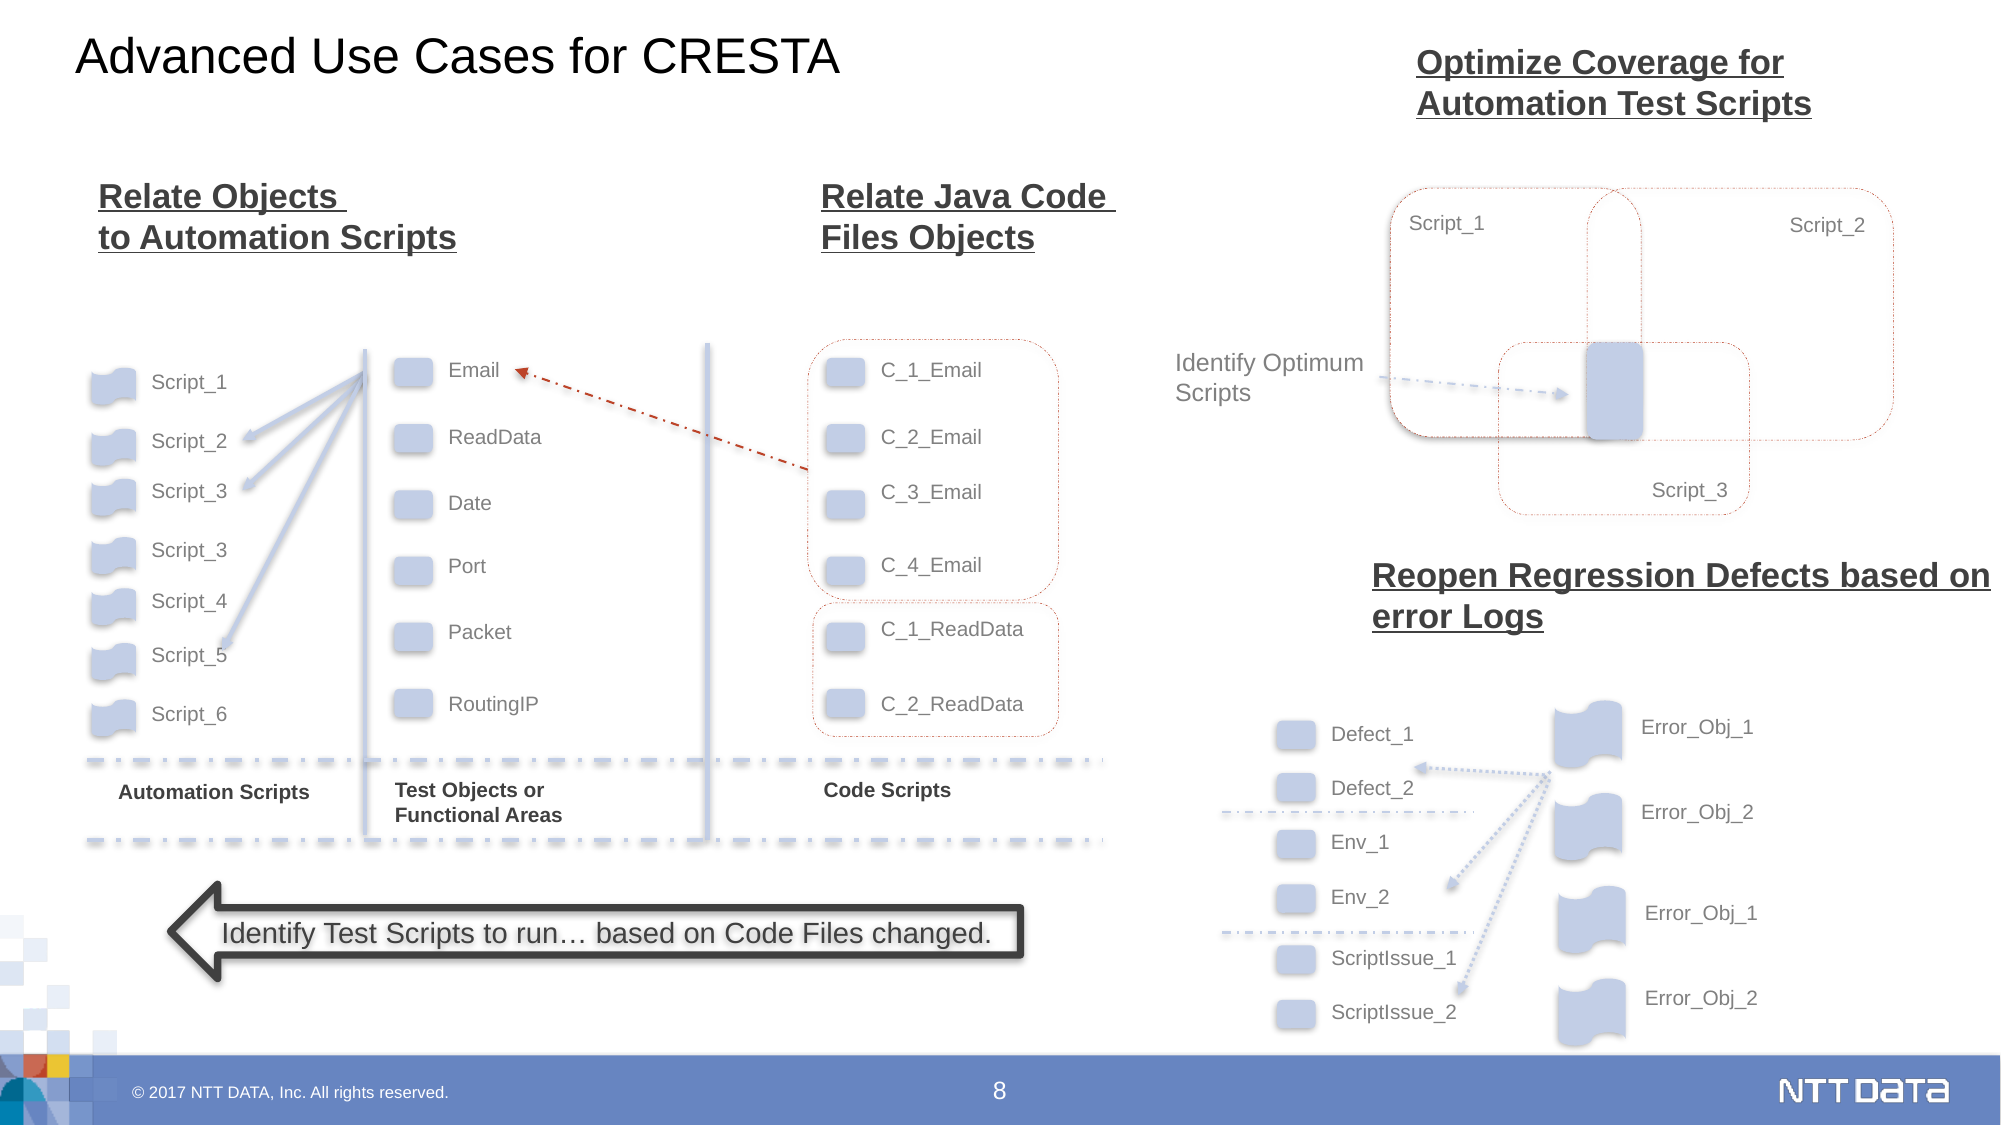

Advanced Use Cases for CRESTA
Optimize Coverage for
Automation Test Scripts

Relate Objects
to Automation Scripts
Relate Java Code
Files Objects

Script_1
Script_2

Identify Optimum
Scripts

Email
C_1_Email

Script_1

ReadData
C_2_Email
Script_2

Script_3
Script_3
C_3_Email

Date

Script_3

C_4_Email
Port
Reopen Regression Defects based on error Logs

Script_4

C_1_ReadData
Packet

Script_5

RoutingIP
C_2_ReadData

Script_6

Error_Obj_1
Defect_1

Defect_2
Test Objects or
Functional Areas
Code Scripts
Automation Scripts

Error_Obj_2

Env_1

Env_2
Identify Test Scripts to run… based on Code Files changed.

Error_Obj_1
ScriptIssue_1

Error_Obj_2

ScriptIssue_2